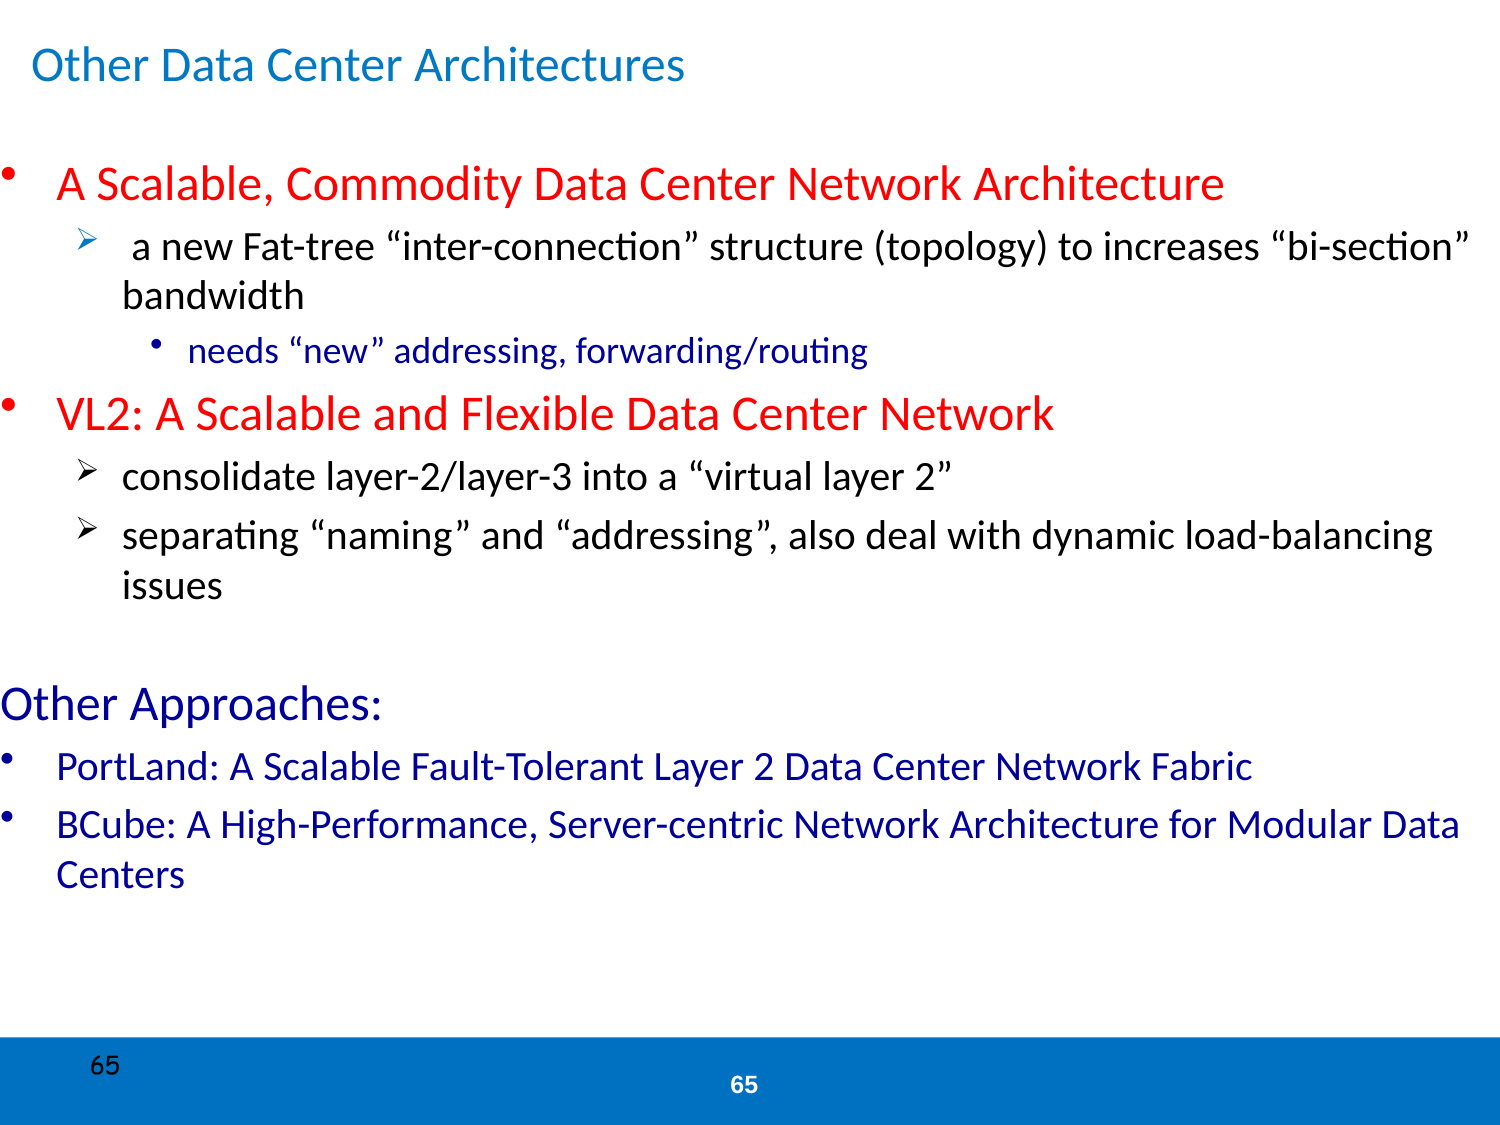

# Other Data Center Architectures
A Scalable, Commodity Data Center Network Architecture
 a new Fat-tree “inter-connection” structure (topology) to increases “bi-section” bandwidth
needs “new” addressing, forwarding/routing
VL2: A Scalable and Flexible Data Center Network
consolidate layer-2/layer-3 into a “virtual layer 2”
separating “naming” and “addressing”, also deal with dynamic load-balancing issues

Other Approaches:
PortLand: A Scalable Fault-Tolerant Layer 2 Data Center Network Fabric
BCube: A High-Performance, Server-centric Network Architecture for Modular Data Centers

65